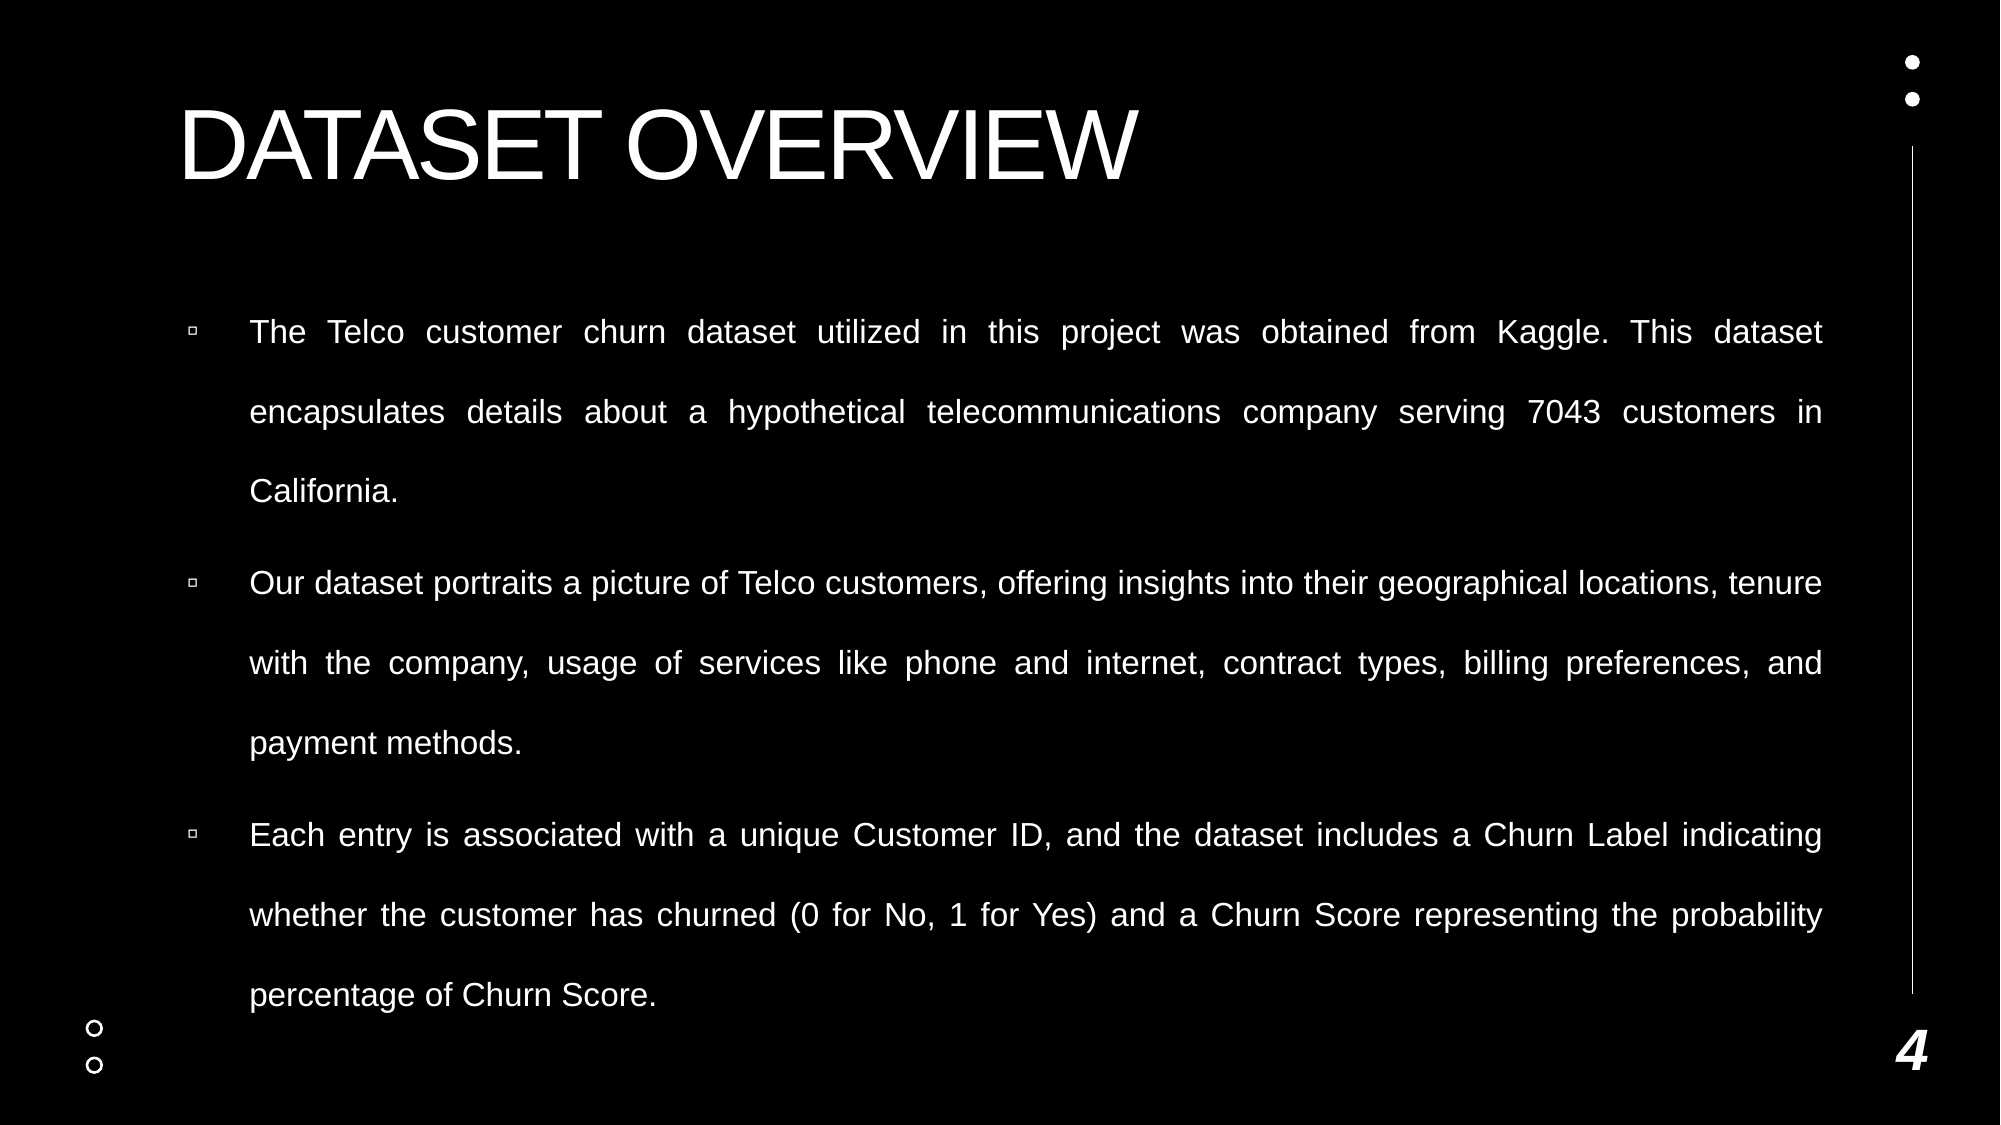

# DATASET OVERVIEW
The Telco customer churn dataset utilized in this project was obtained from Kaggle. This dataset encapsulates details about a hypothetical telecommunications company serving 7043 customers in California.
Our dataset portraits a picture of Telco customers, offering insights into their geographical locations, tenure with the company, usage of services like phone and internet, contract types, billing preferences, and payment methods.
Each entry is associated with a unique Customer ID, and the dataset includes a Churn Label indicating whether the customer has churned (0 for No, 1 for Yes) and a Churn Score representing the probability percentage of Churn Score.
4